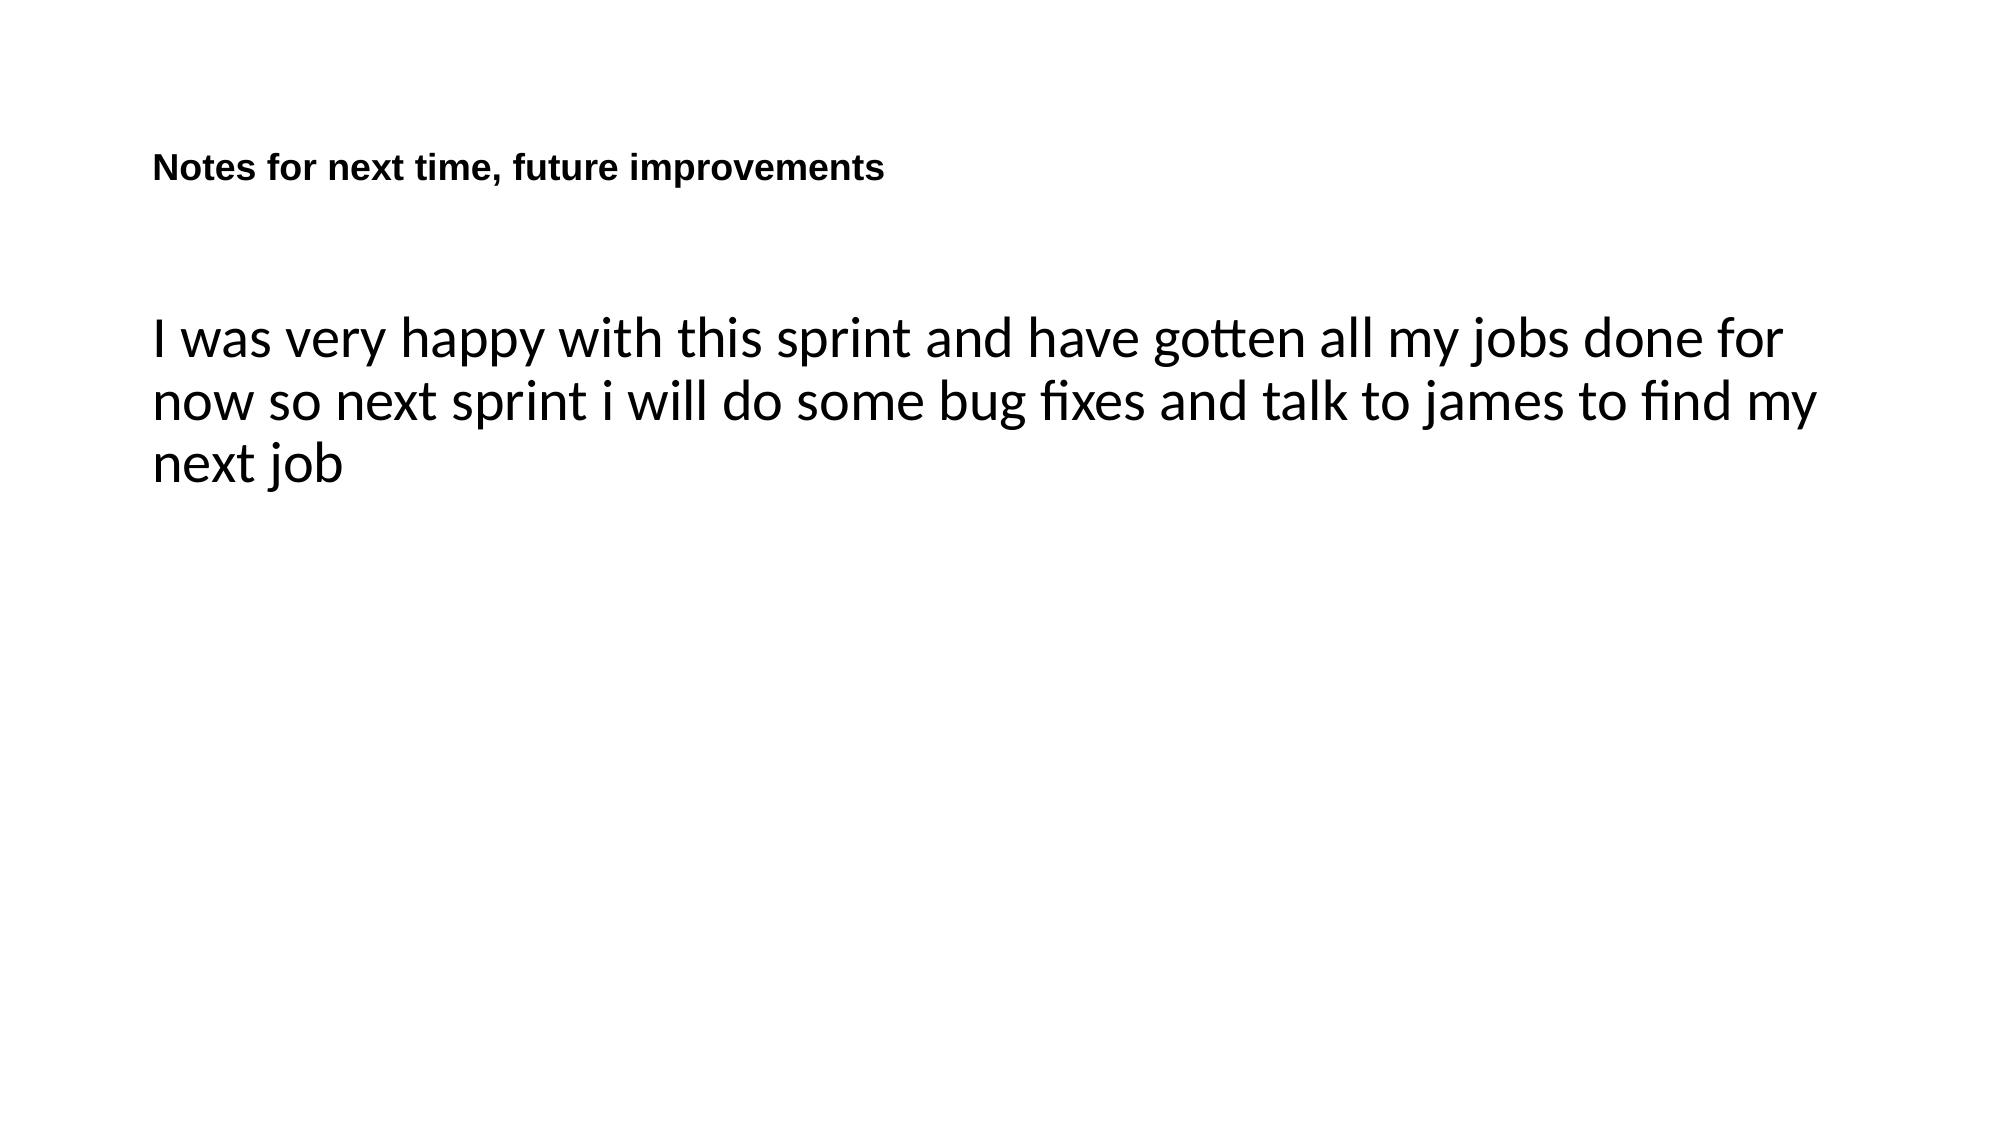

# Notes for next time, future improvements
I was very happy with this sprint and have gotten all my jobs done for now so next sprint i will do some bug fixes and talk to james to find my next job